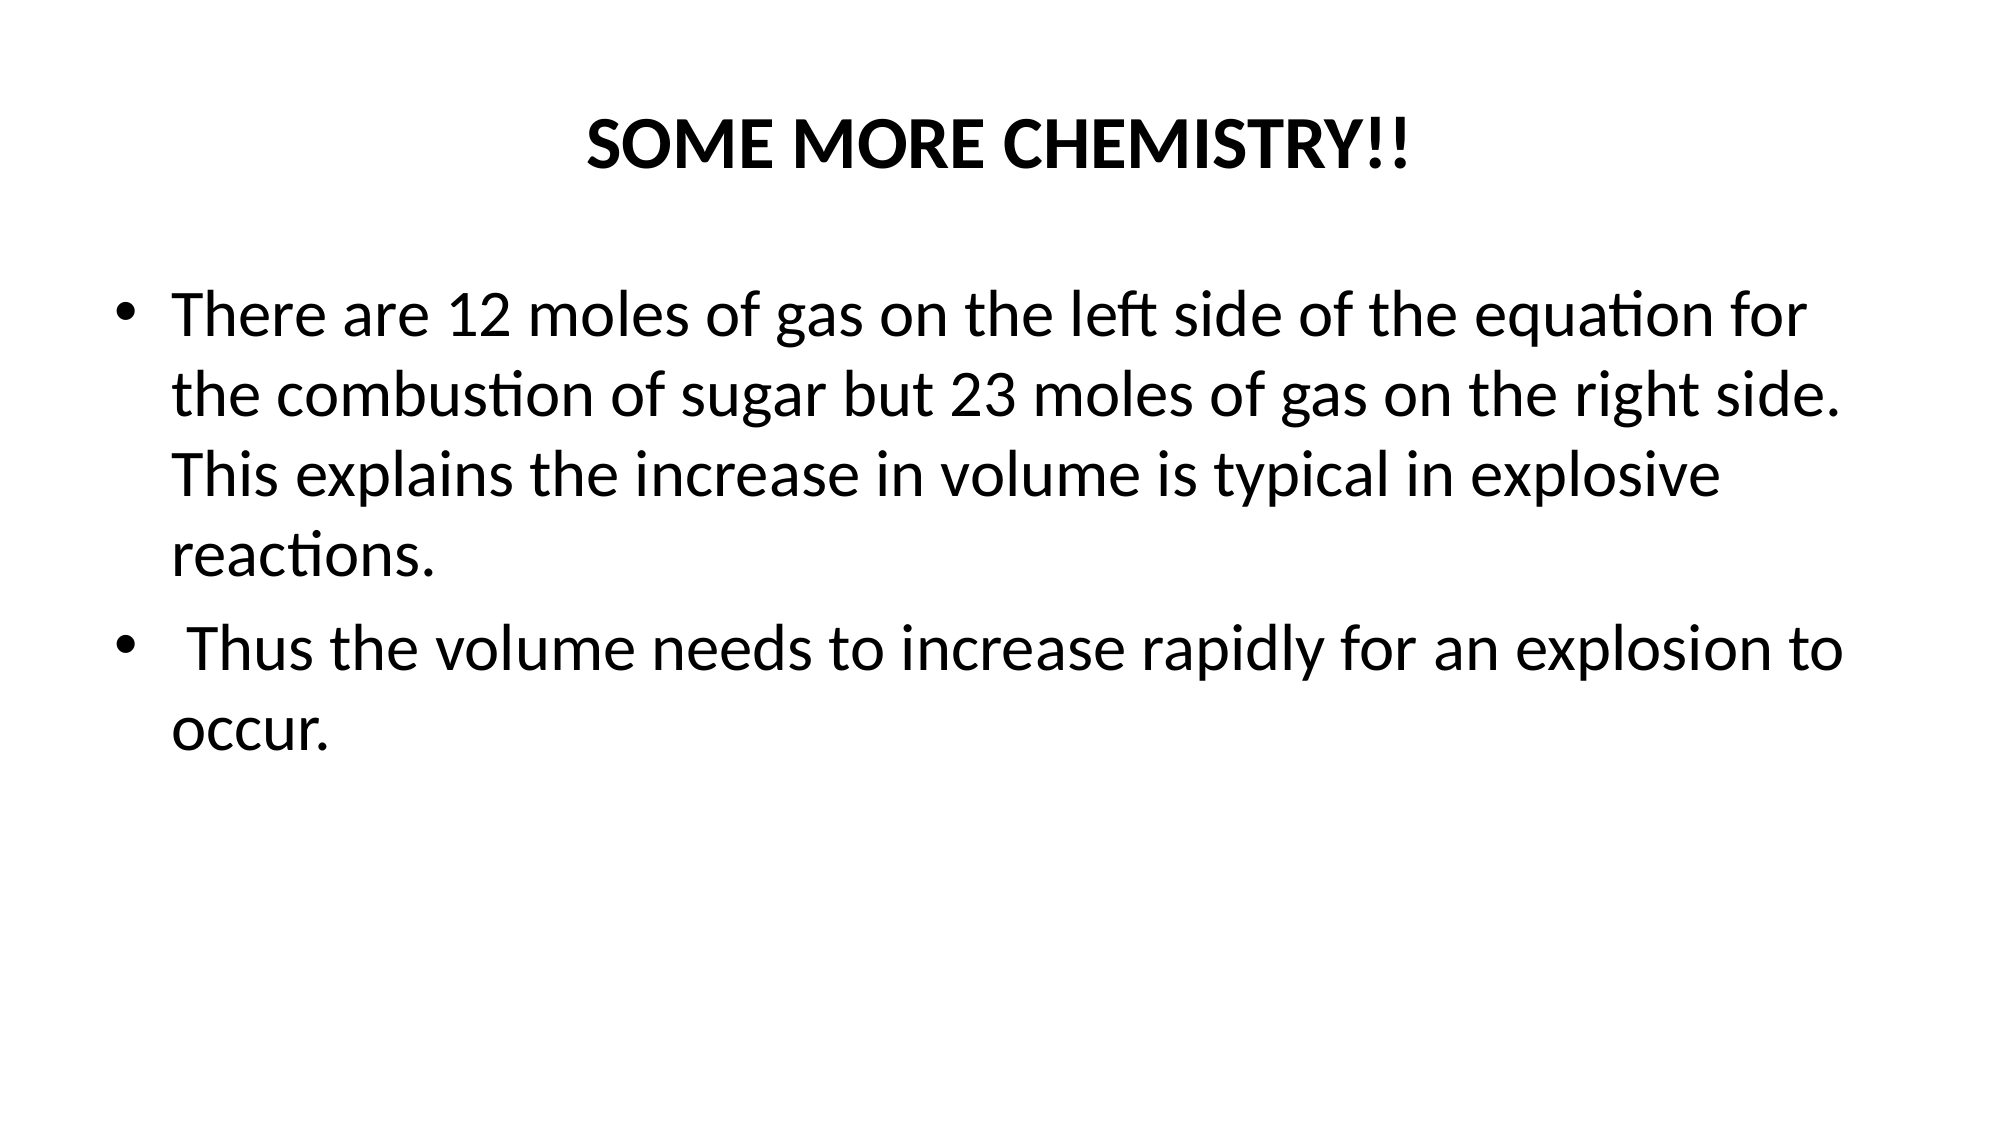

# SOME MORE CHEMISTRY!!
There are 12 moles of gas on the left side of the equation for the combustion of sugar but 23 moles of gas on the right side. This explains the increase in volume is typical in explosive reactions.
 Thus the volume needs to increase rapidly for an explosion to occur.